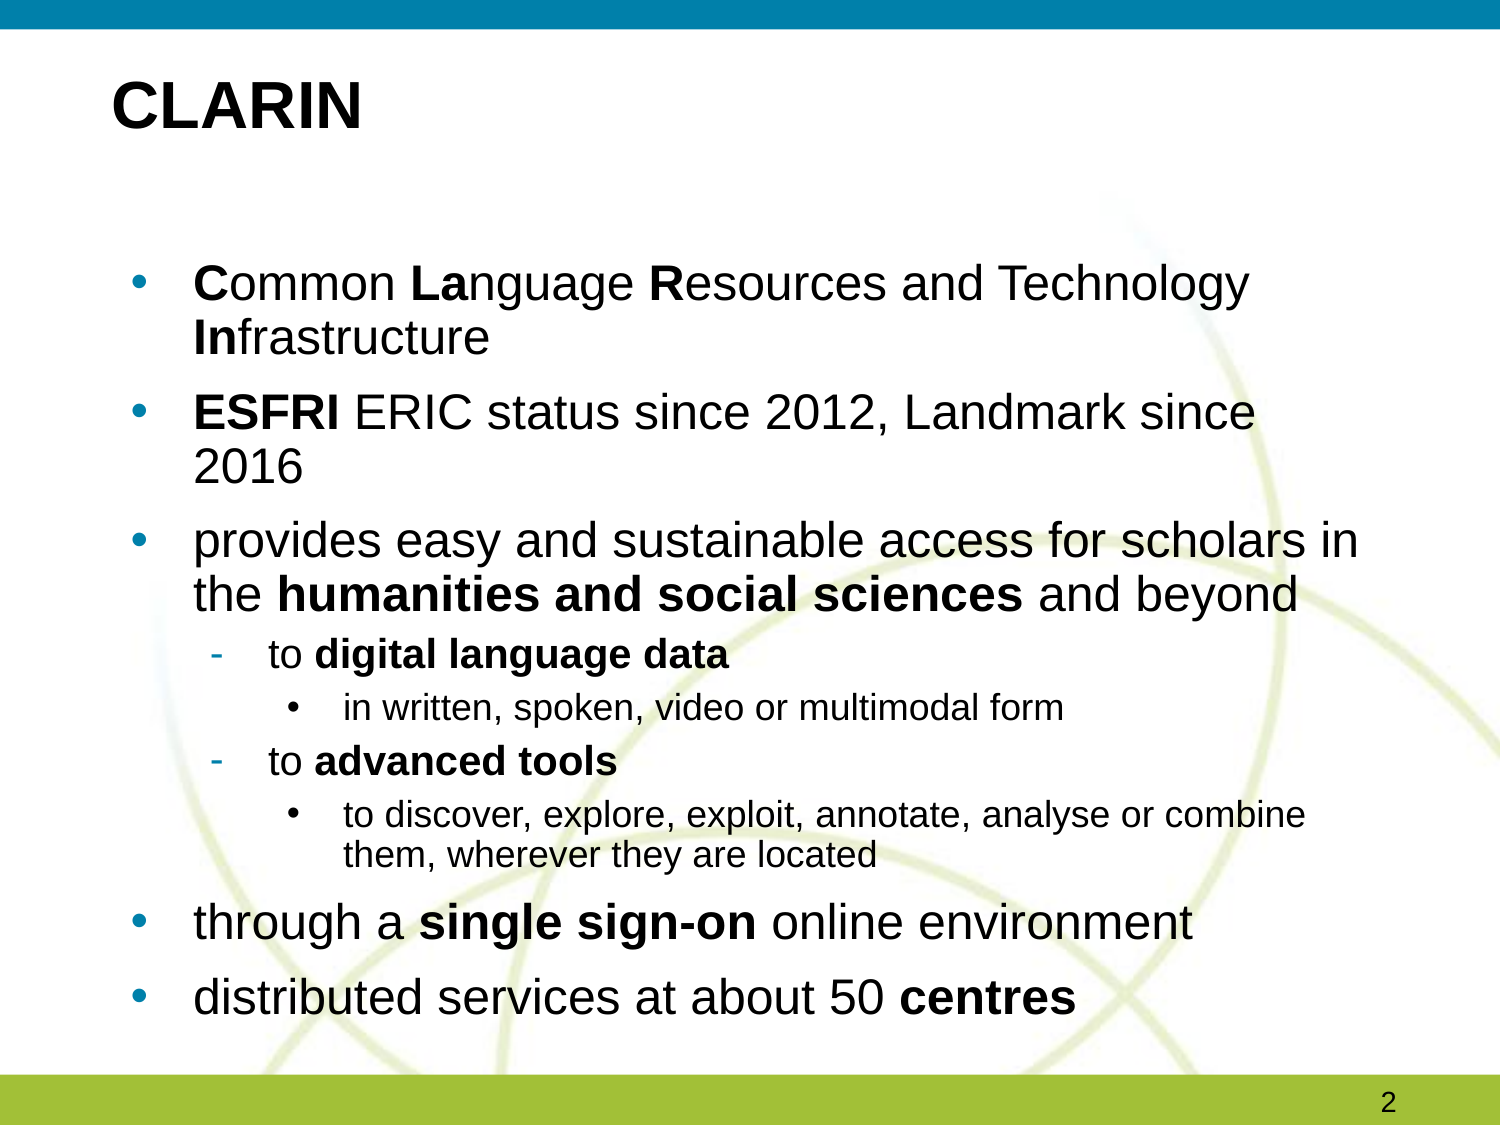

# CLARIN
Common Language Resources and Technology Infrastructure
ESFRI ERIC status since 2012, Landmark since 2016
provides easy and sustainable access for scholars in the humanities and social sciences and beyond
to digital language data
in written, spoken, video or multimodal form
to advanced tools
to discover, explore, exploit, annotate, analyse or combine them, wherever they are located
through a single sign-on online environment
distributed services at about 50 centres
2